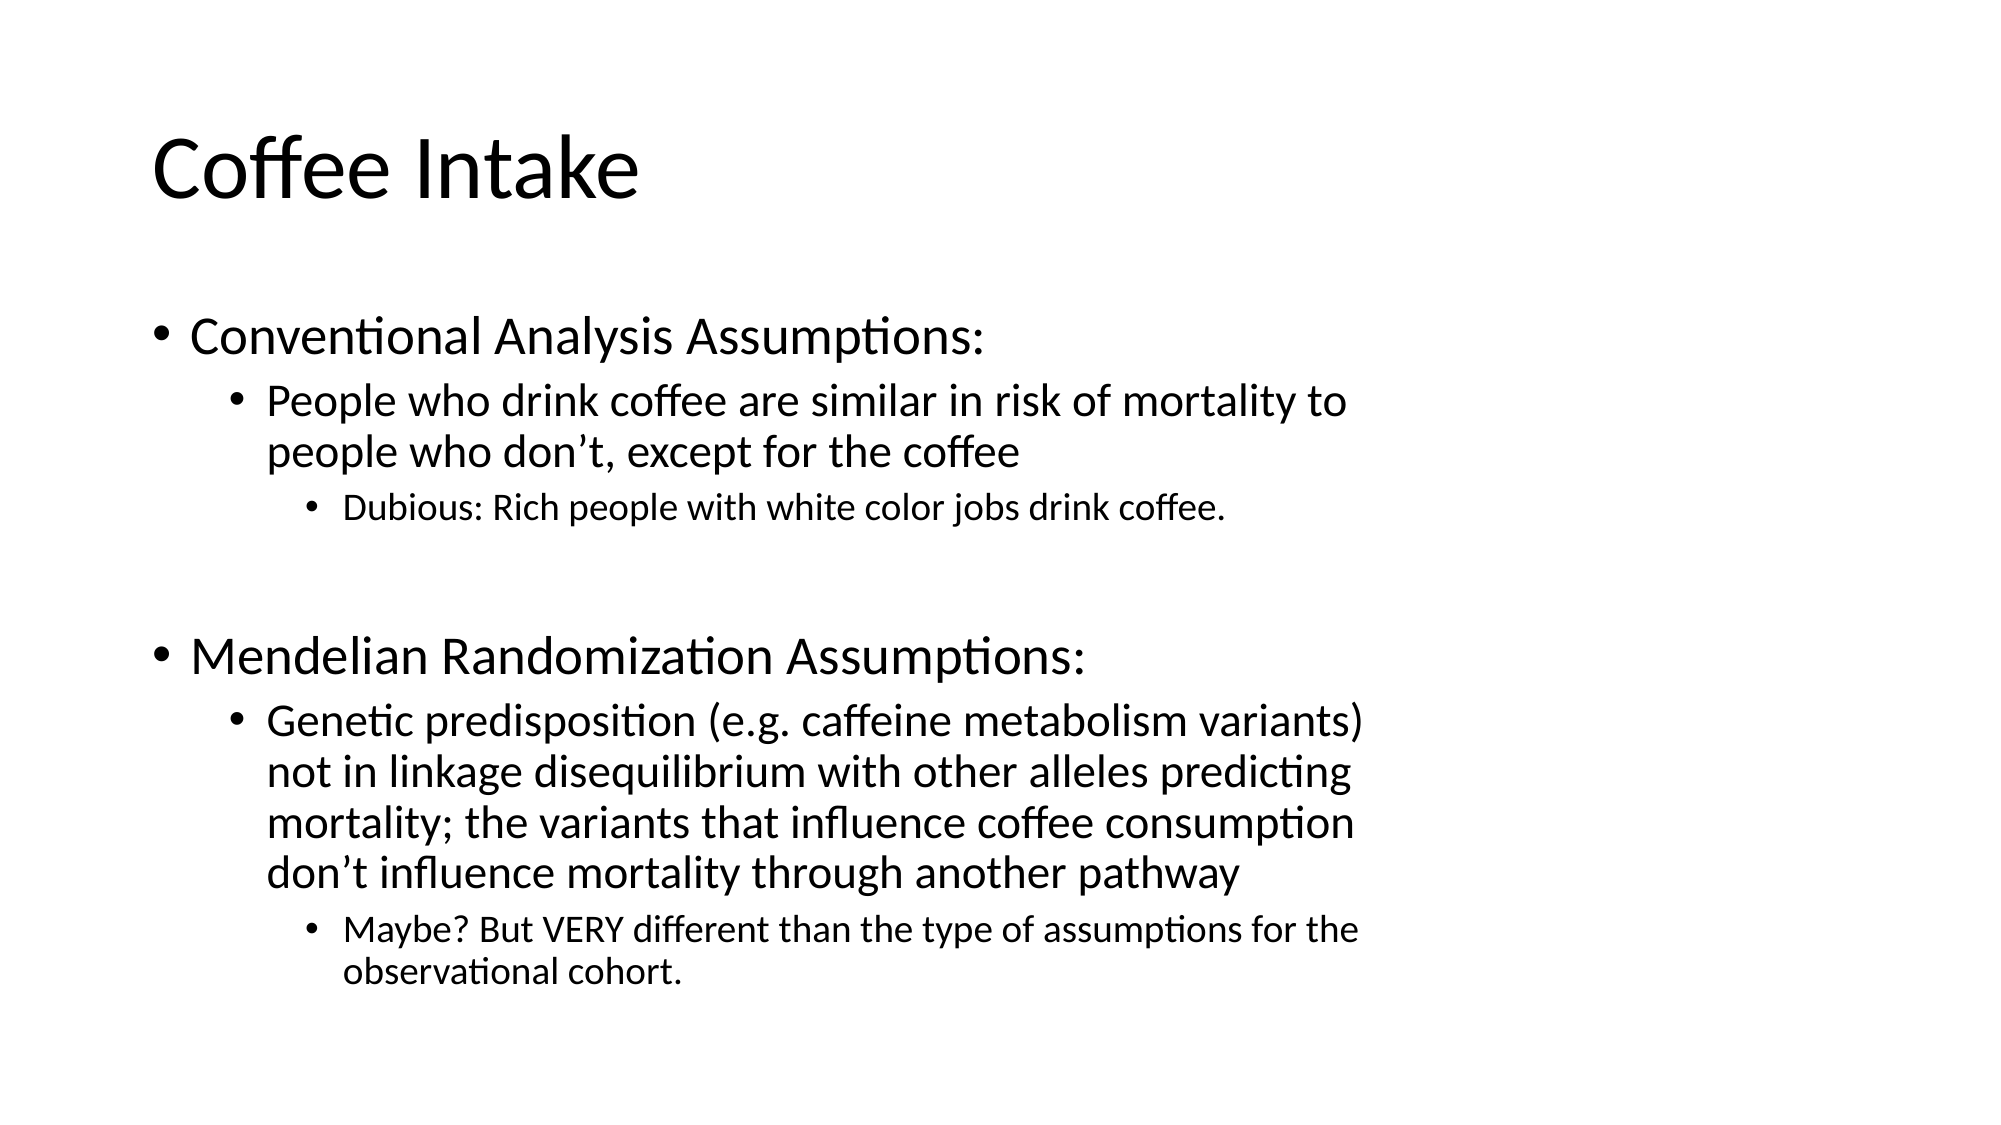

# Coffee Intake
Conventional Analysis Assumptions:
People who drink coffee are similar in risk of mortality to people who don’t, except for the coffee
Dubious: Rich people with white color jobs drink coffee.

Mendelian Randomization Assumptions:
Genetic predisposition (e.g. caffeine metabolism variants) not in linkage disequilibrium with other alleles predicting mortality; the variants that influence coffee consumption don’t influence mortality through another pathway
Maybe? But VERY different than the type of assumptions for the observational cohort.